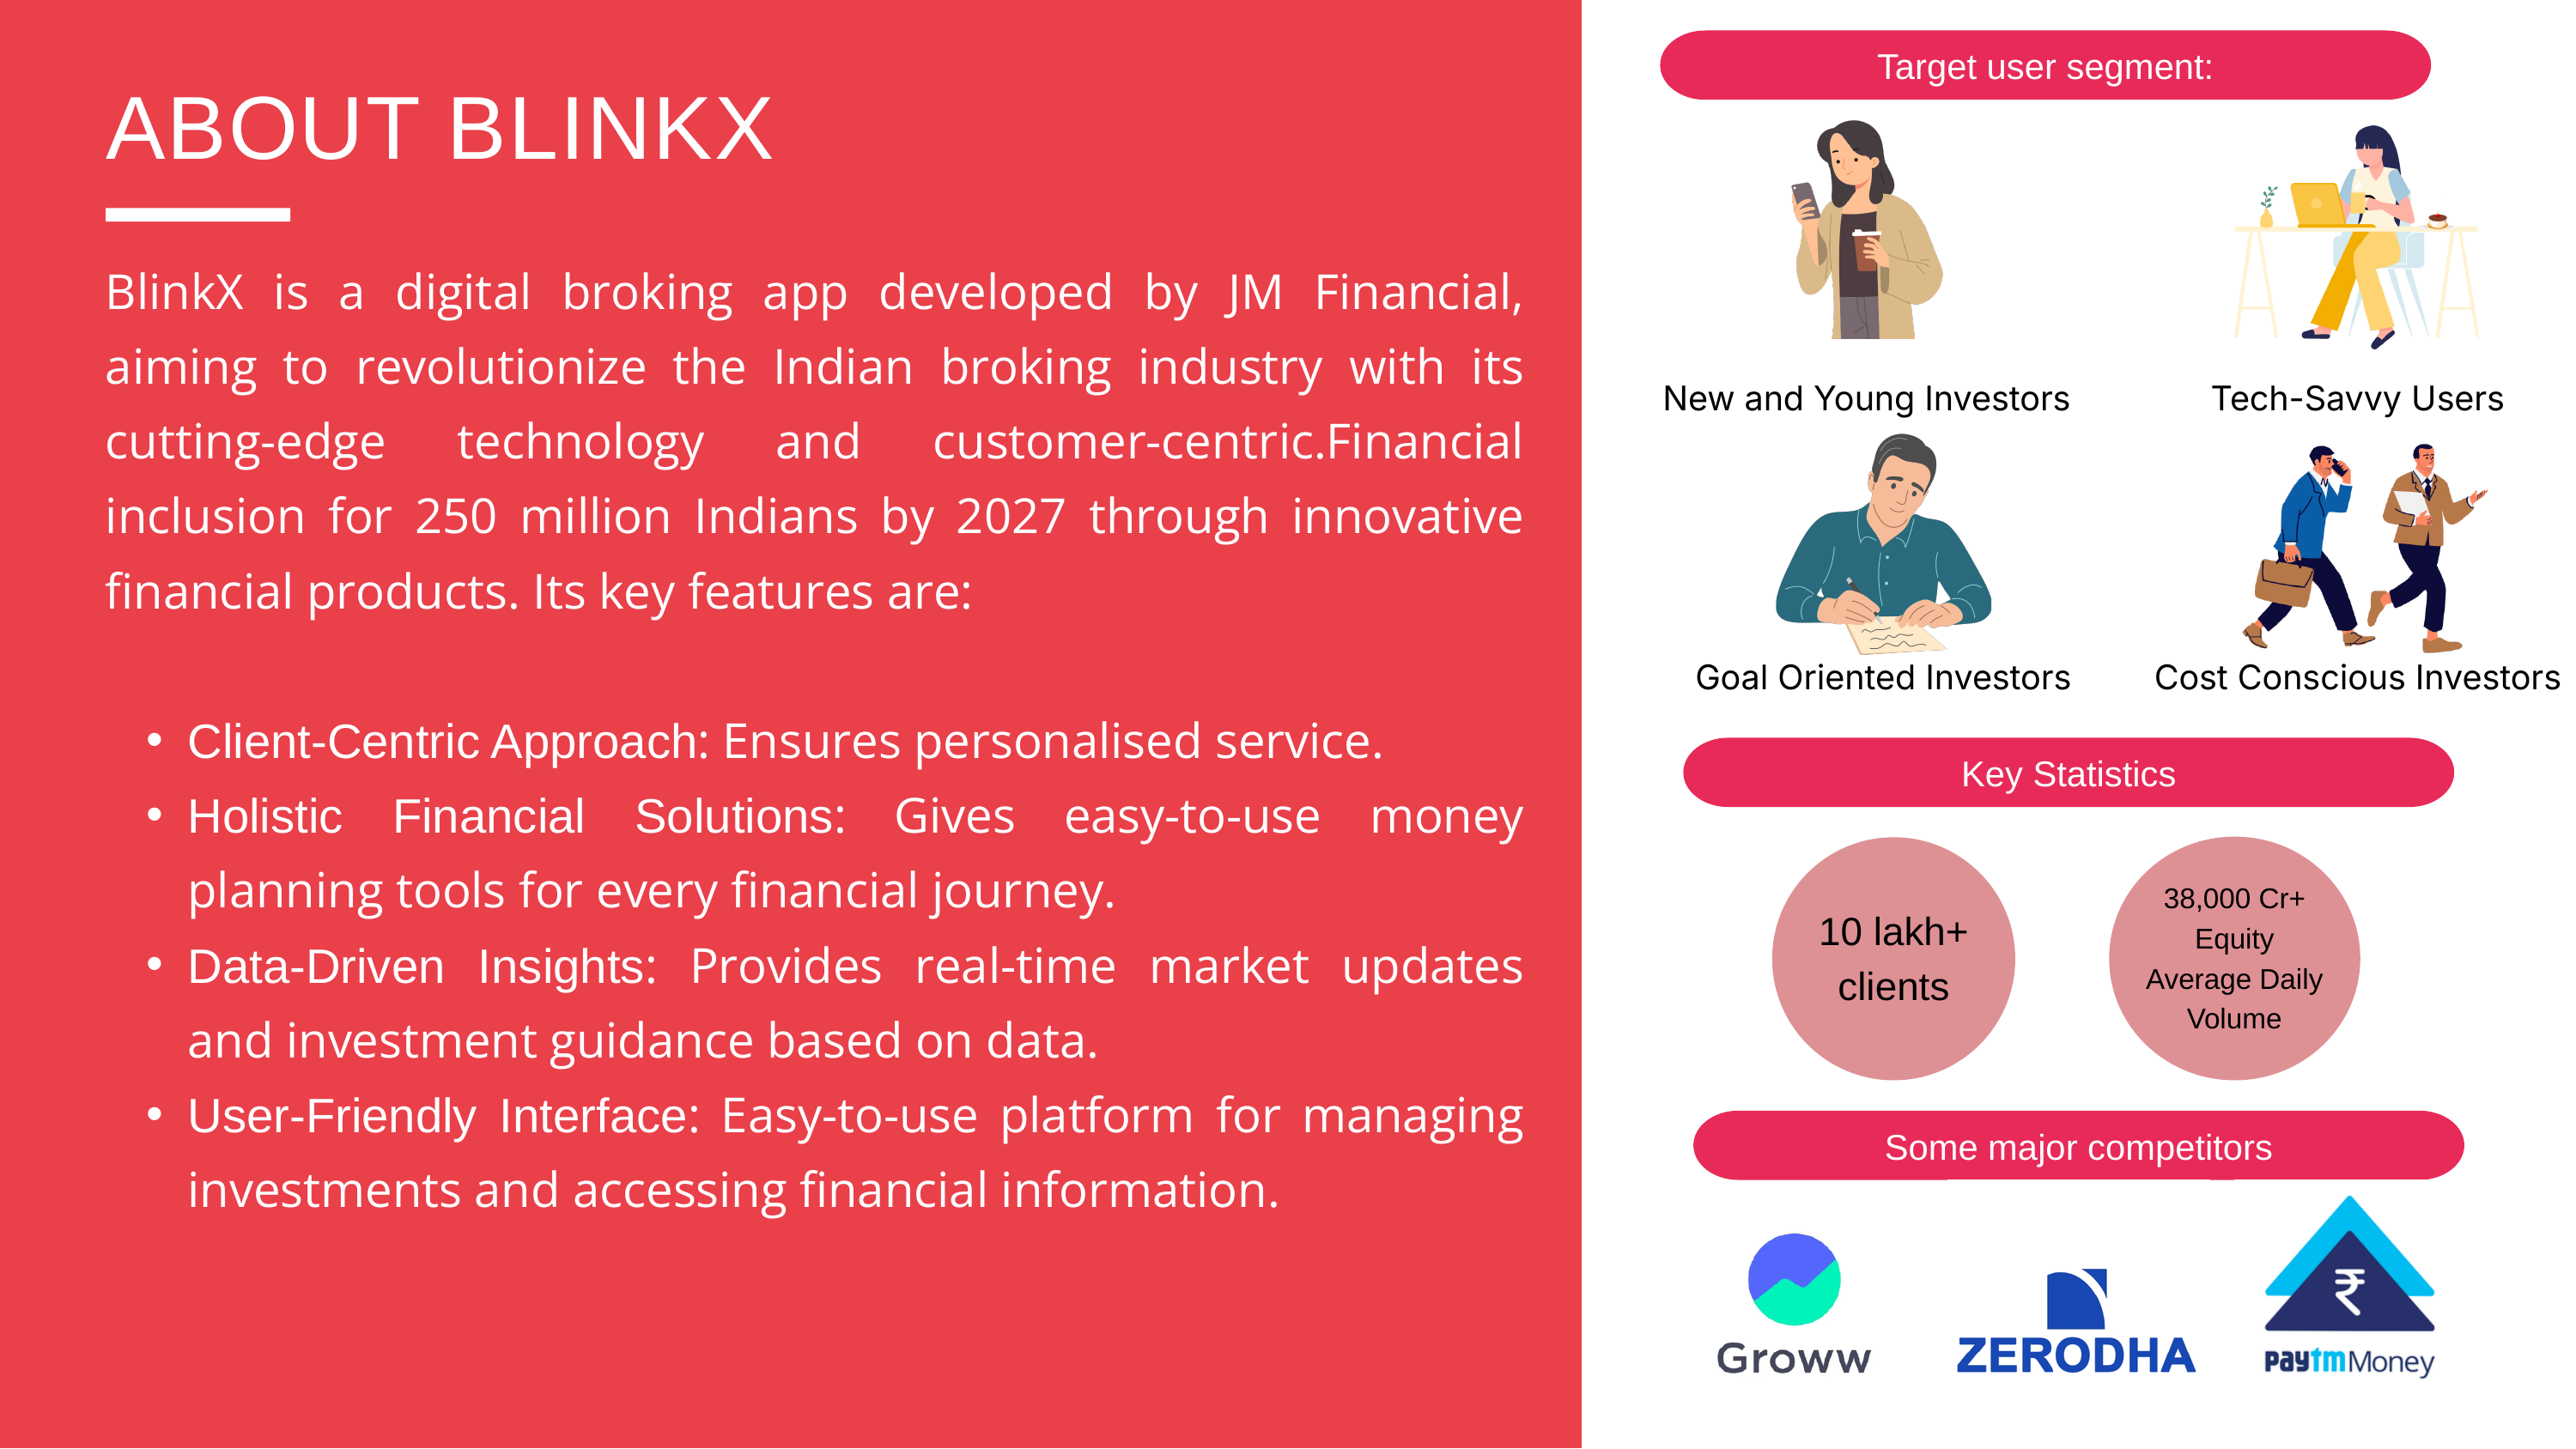

Target user segment:
ABOUT BLINKX

BlinkX is a digital broking app developed by JM Financial, aiming to revolutionize the Indian broking industry with its cutting-edge technology and customer-centric.Financial inclusion for 250 million Indians by 2027 through innovative financial products. Its key features are:

Client-Centric Approach: Ensures personalised service.
Holistic Financial Solutions: Gives easy-to-use money planning tools for every financial journey.
Data-Driven Insights: Provides real-time market updates and investment guidance based on data.
User-Friendly Interface: Easy-to-use platform for managing investments and accessing financial information.

New and Young Investors
Tech-Savvy Users

Goal Oriented Investors
Cost Conscious Investors

Key Statistics

38,000 Cr+
Equity Average Daily Volume

10 lakh+
clients

Some major competitors